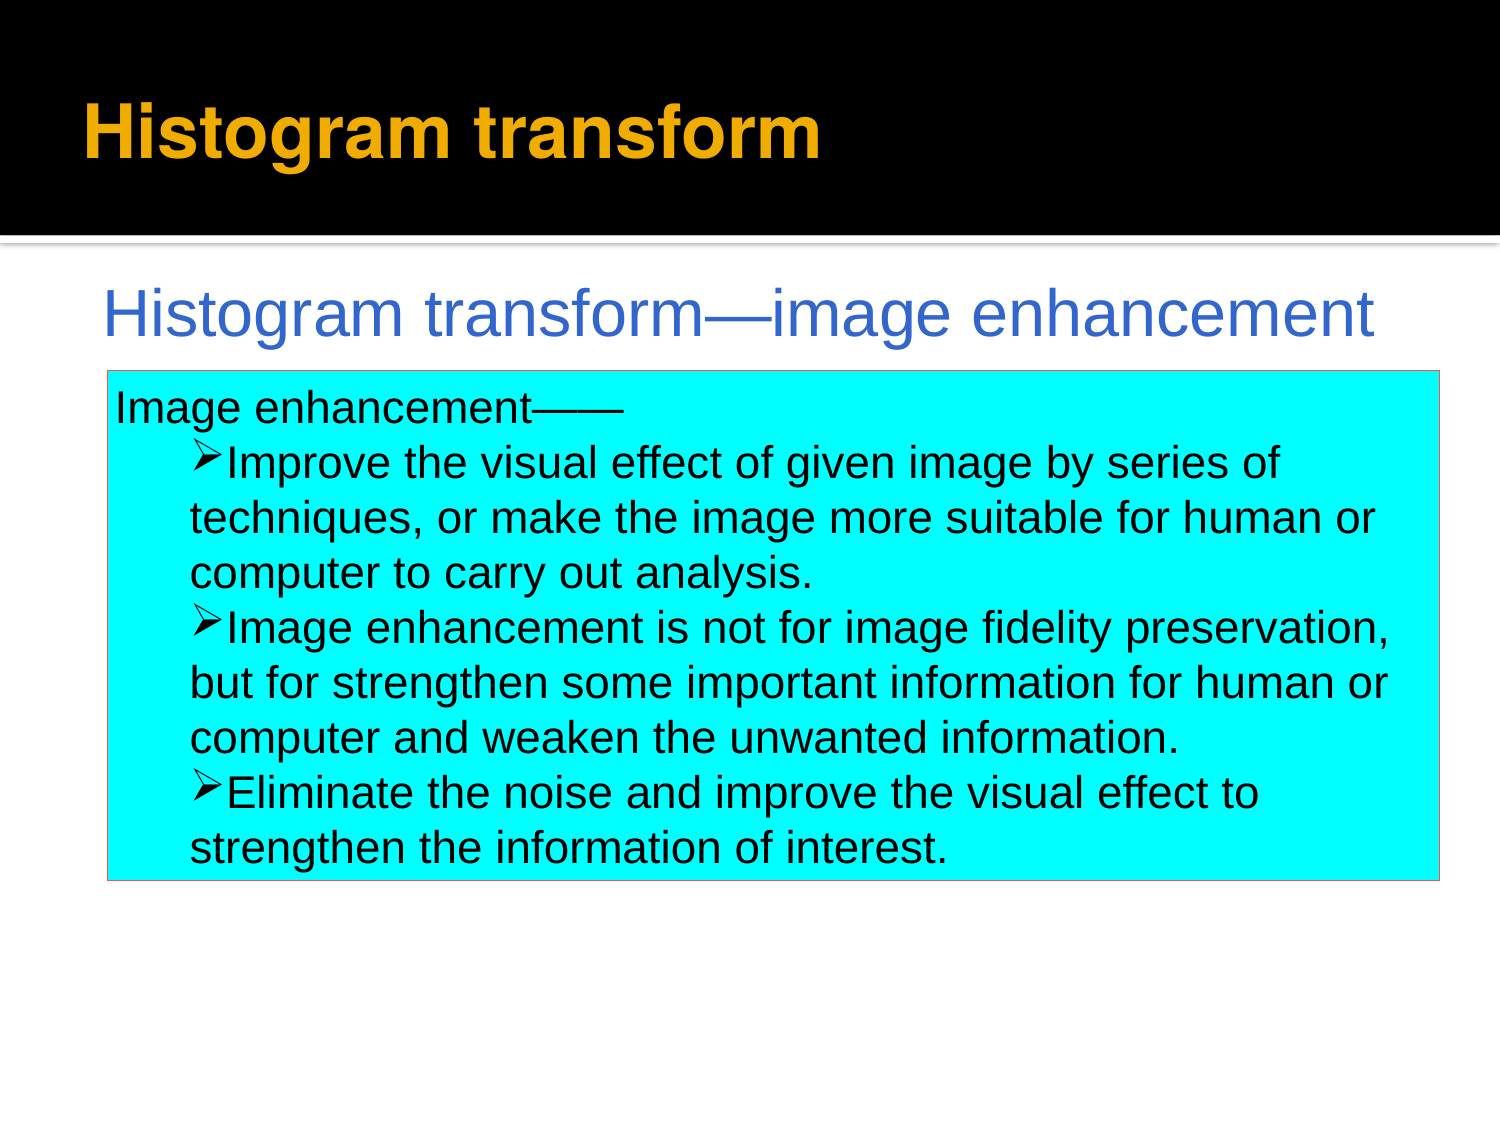

# Histogram transform
Histogram transform—image enhancement
Image enhancement——
Improve the visual effect of given image by series of techniques, or make the image more suitable for human or computer to carry out analysis.
Image enhancement is not for image fidelity preservation, but for strengthen some important information for human or computer and weaken the unwanted information.
Eliminate the noise and improve the visual effect to strengthen the information of interest.